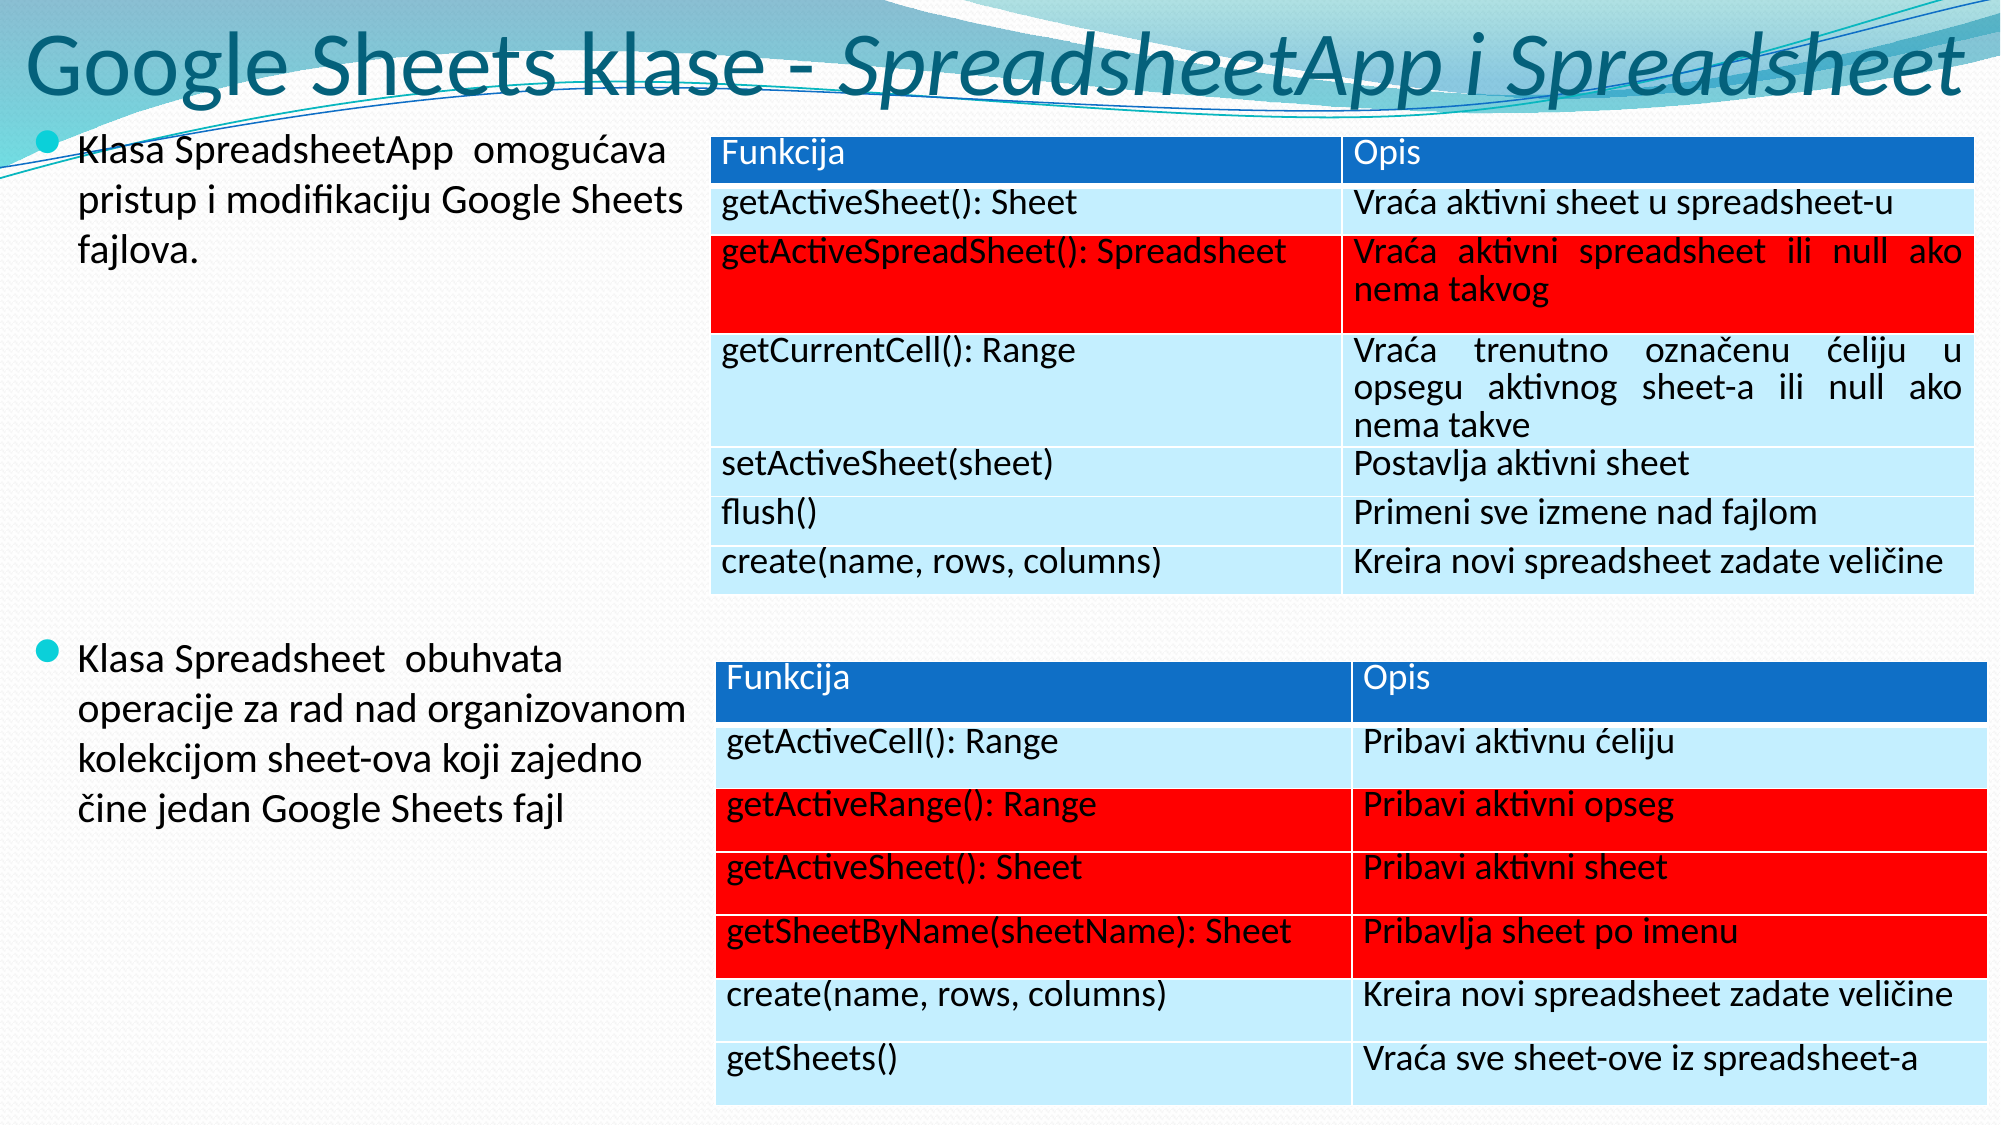

Google Sheets klase - SpreadsheetApp i Spreadsheet
Klasa SpreadsheetApp  omogućava pristup i modifikaciju Google Sheets fajlova.

Klasa Spreadsheet  obuhvata operacije za rad nad organizovanom kolekcijom sheet-ova koji zajedno čine jedan Google Sheets fajl
| Funkcija | Opis |
| --- | --- |
| getActiveSheet(): Sheet | Vraća aktivni sheet u spreadsheet-u |
| getActiveSpreadSheet(): Spreadsheet | Vraća aktivni spreadsheet ili null ako nema takvog |
| getCurrentCell(): Range | Vraća trenutno označenu ćeliju u opsegu aktivnog sheet-a ili null ako nema takve |
| setActiveSheet(sheet) | Postavlja aktivni sheet |
| flush() | Primeni sve izmene nad fajlom |
| create(name, rows, columns) | Kreira novi spreadsheet zadate veličine |

| Funkcija | Opis |
| --- | --- |
| getActiveCell(): Range | Pribavi aktivnu ćeliju |
| getActiveRange(): Range | Pribavi aktivni opseg |
| getActiveSheet(): Sheet | Pribavi aktivni sheet |
| getSheetByName(sheetName): Sheet | Pribavlja sheet po imenu |
| create(name, rows, columns) | Kreira novi spreadsheet zadate veličine |
| getSheets() | Vraća sve sheet-ove iz spreadsheet-a |